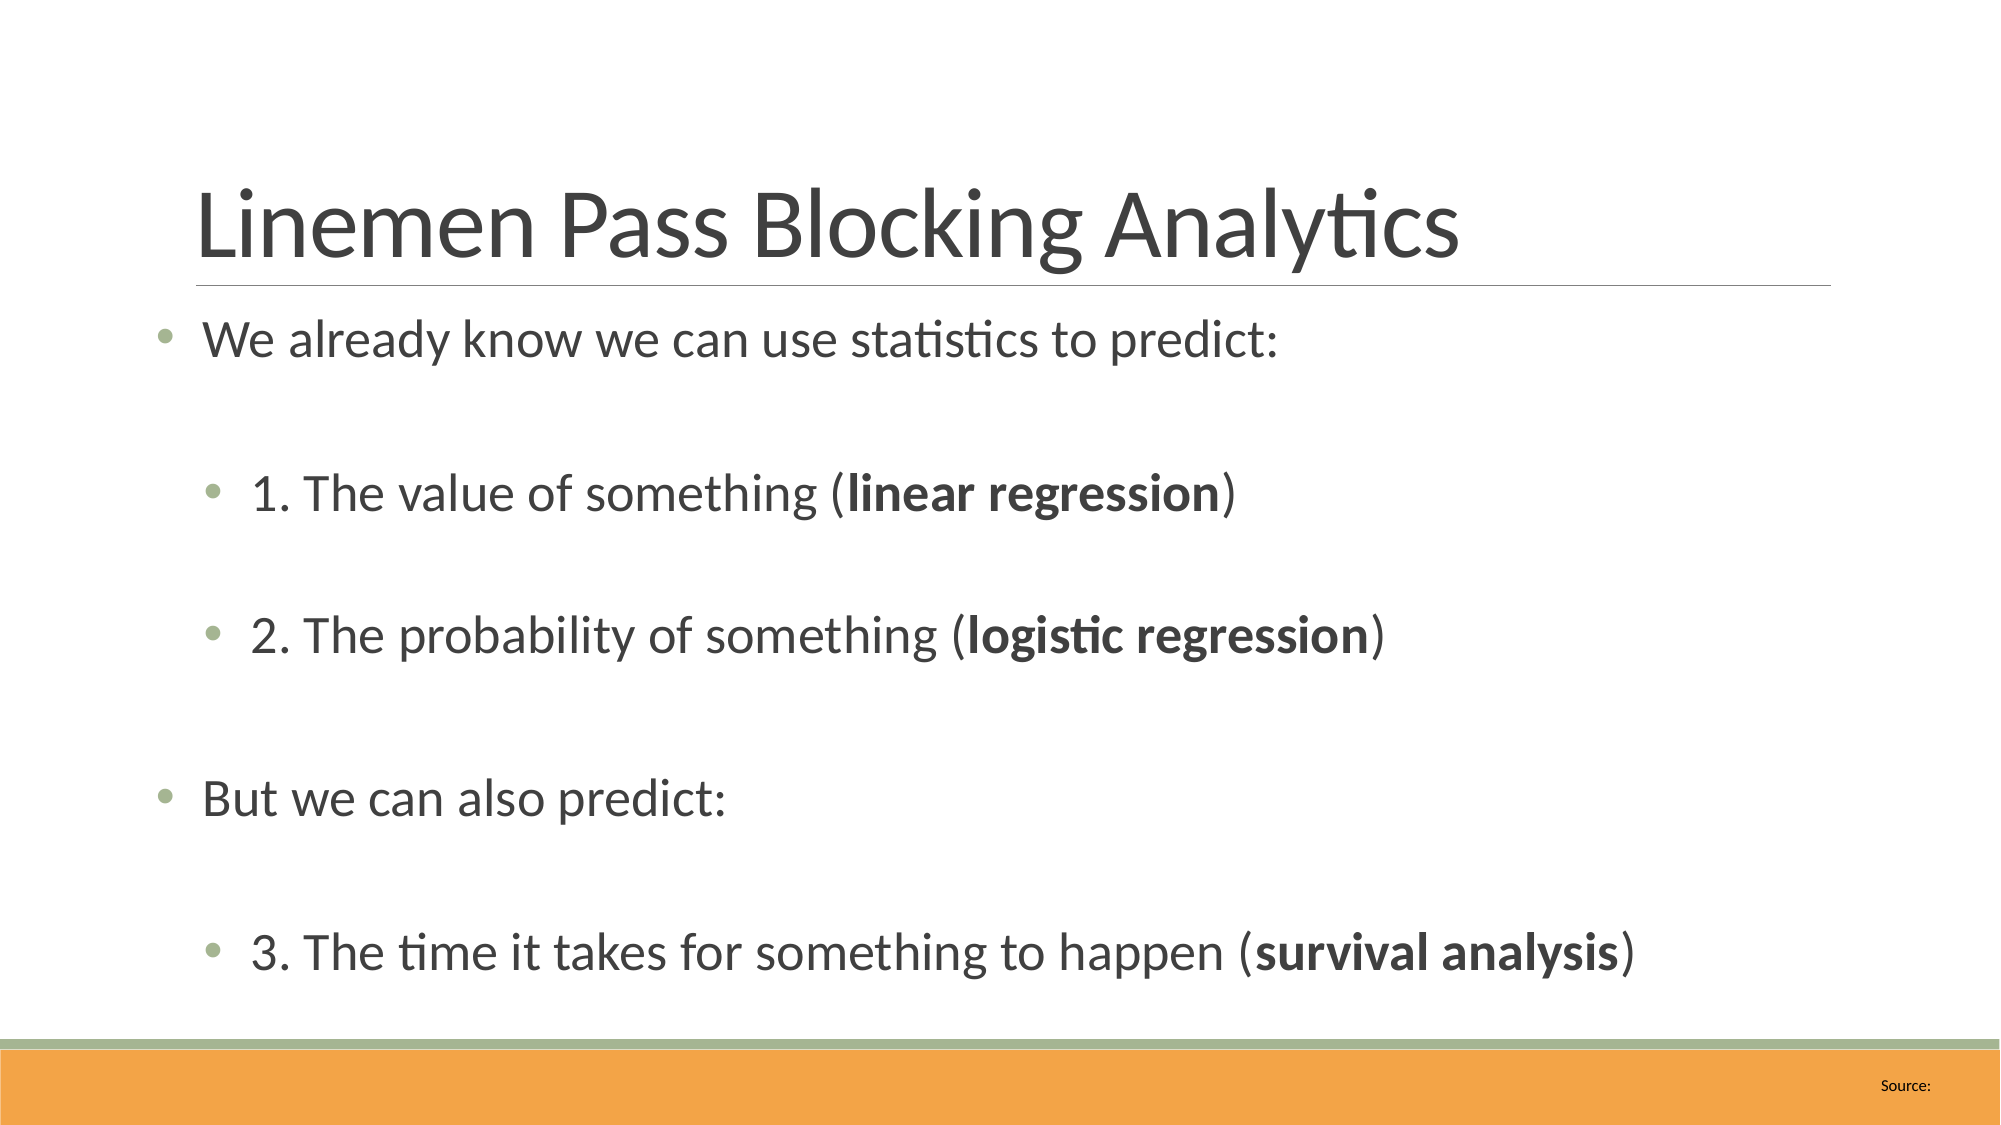

# Linemen Pass Blocking Analytics
We already know we can use statistics to predict:

1. The value of something (linear regression)

2. The probability of something (logistic regression)

But we can also predict:

3. The time it takes for something to happen (survival analysis)
Source: